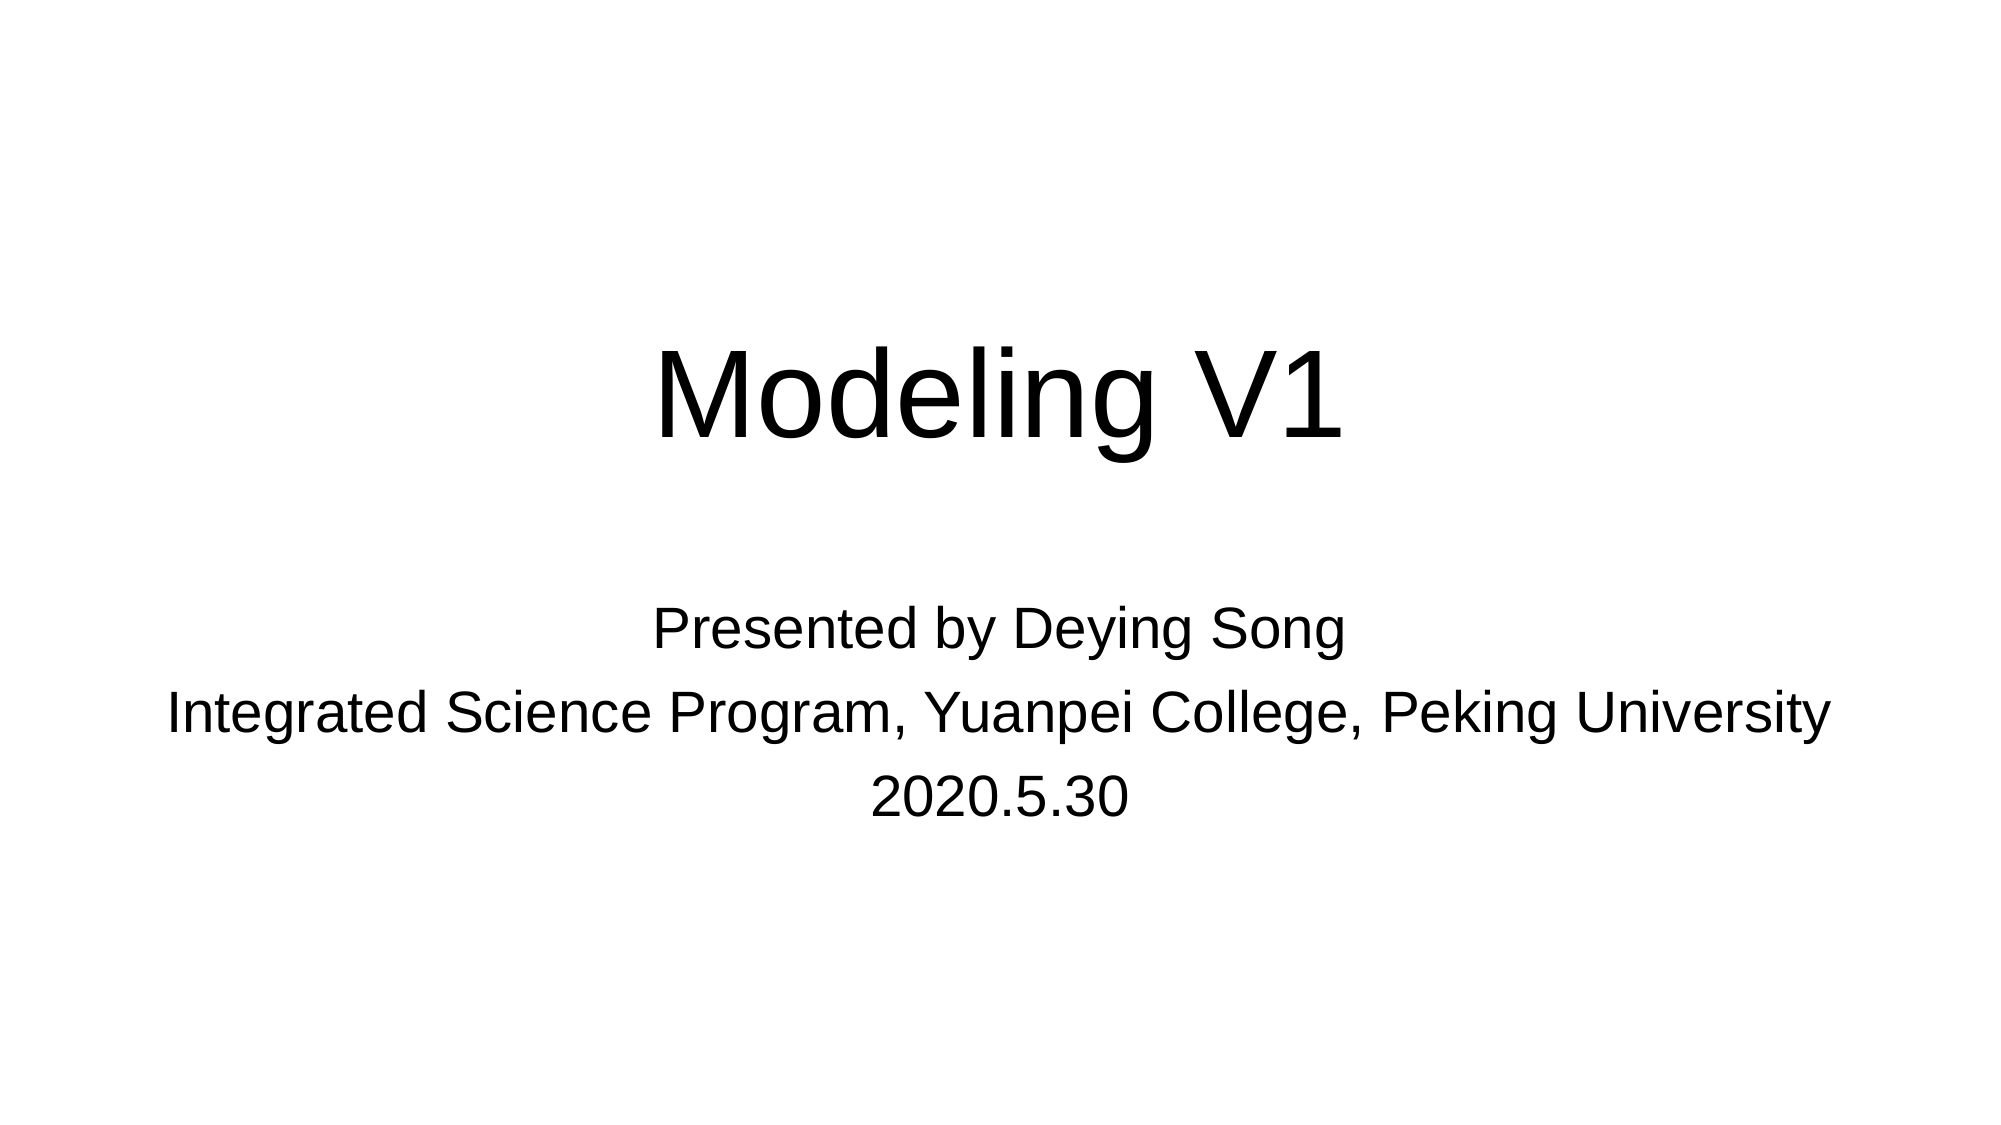

# Modeling V1
Presented by Deying Song
Integrated Science Program, Yuanpei College, Peking University
2020.5.30